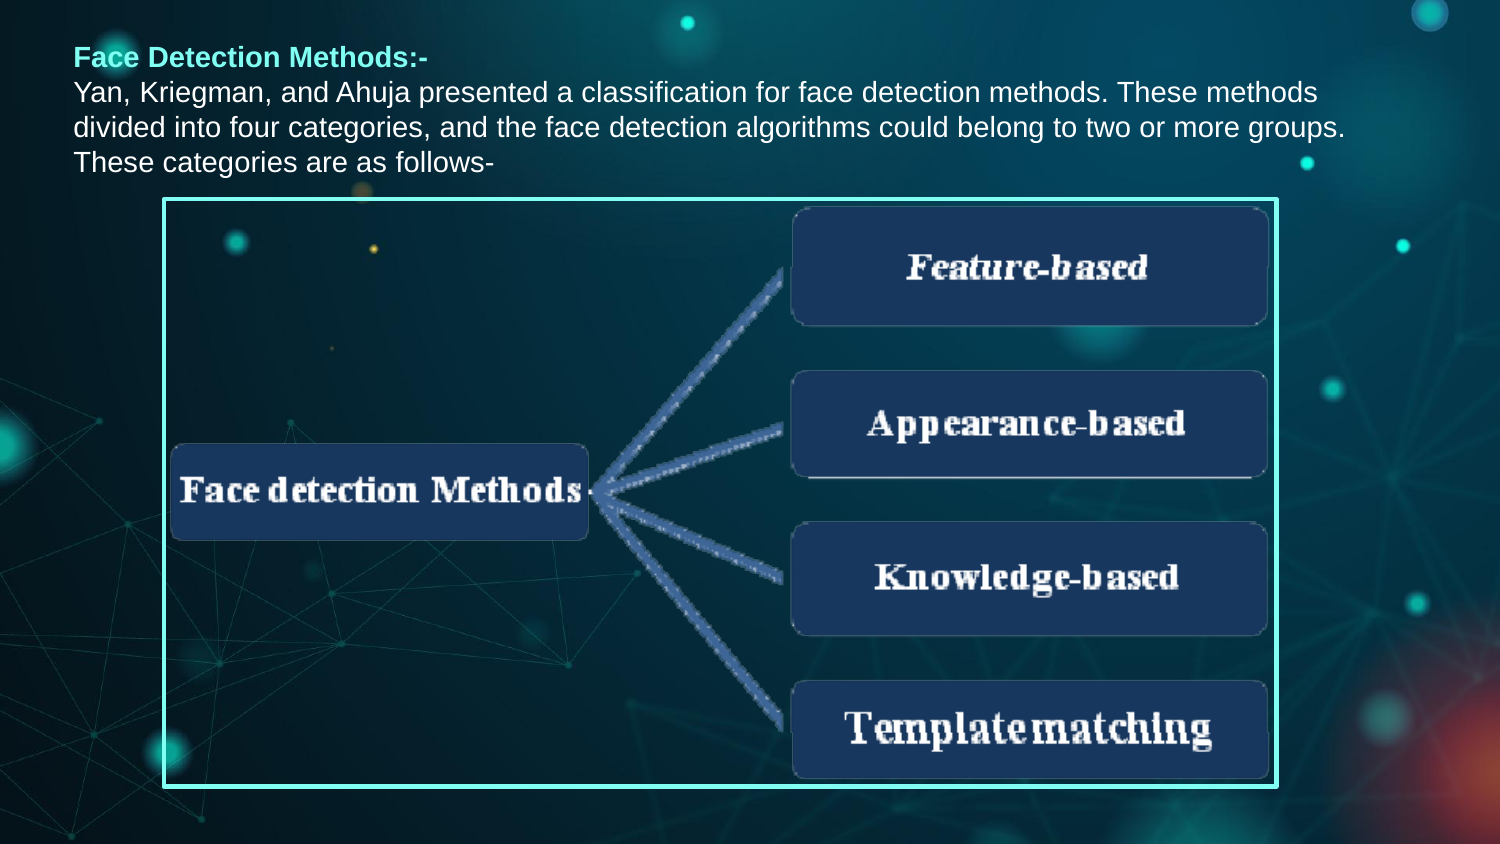

Face Detection Methods:-
Yan, Kriegman, and Ahuja presented a classification for face detection methods. These methods divided into four categories, and the face detection algorithms could belong to two or more groups. These categories are as follows-